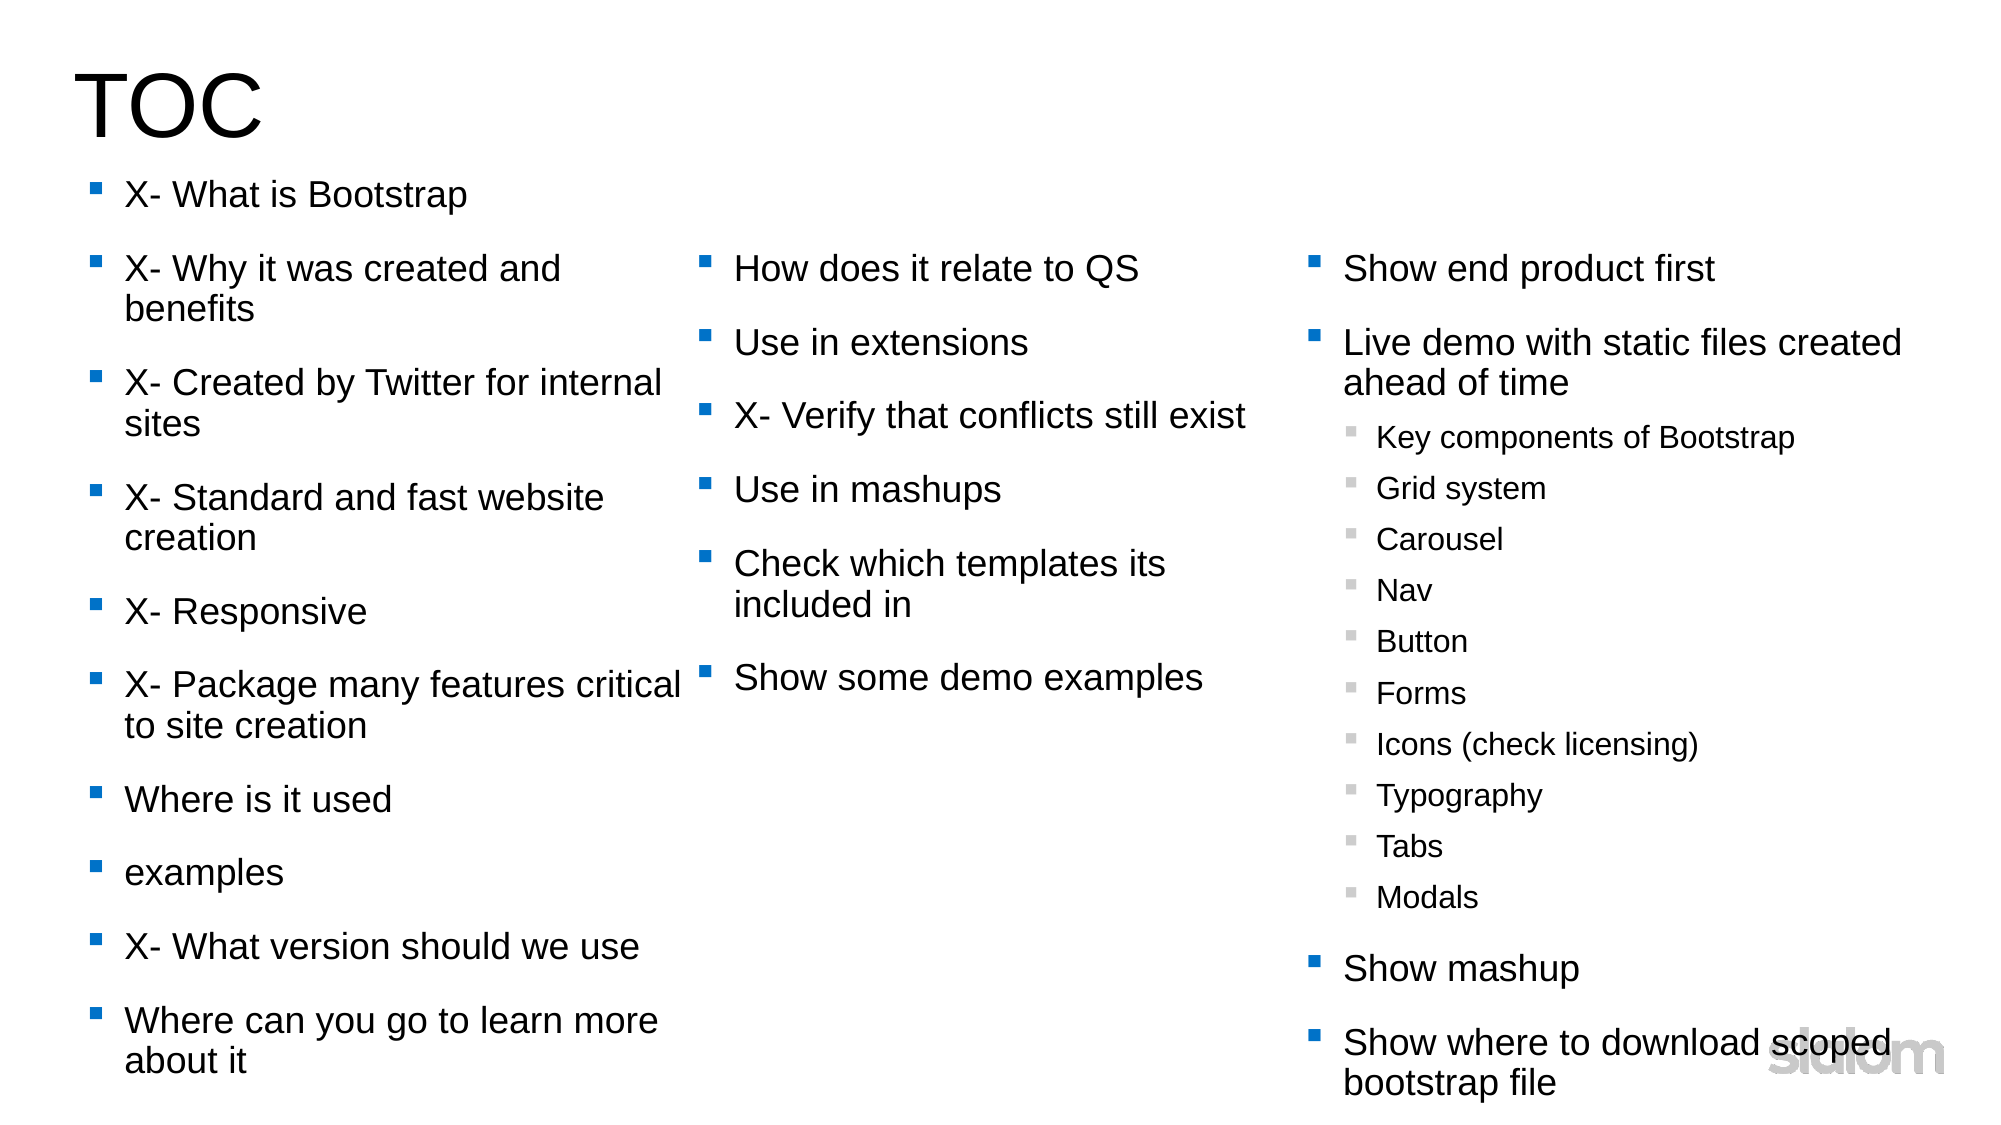

# TOC
X- What is Bootstrap
X- Why it was created and benefits
X- Created by Twitter for internal sites
X- Standard and fast website creation
X- Responsive
X- Package many features critical to site creation
Where is it used
examples
X- What version should we use
Where can you go to learn more about it

How does it relate to QS
Use in extensions
X- Verify that conflicts still exist
Use in mashups
Check which templates its included in
Show some demo examples

Show end product first
Live demo with static files created ahead of time
Key components of Bootstrap
Grid system
Carousel
Nav
Button
Forms
Icons (check licensing)
Typography
Tabs
Modals
Show mashup
Show where to download scoped bootstrap file